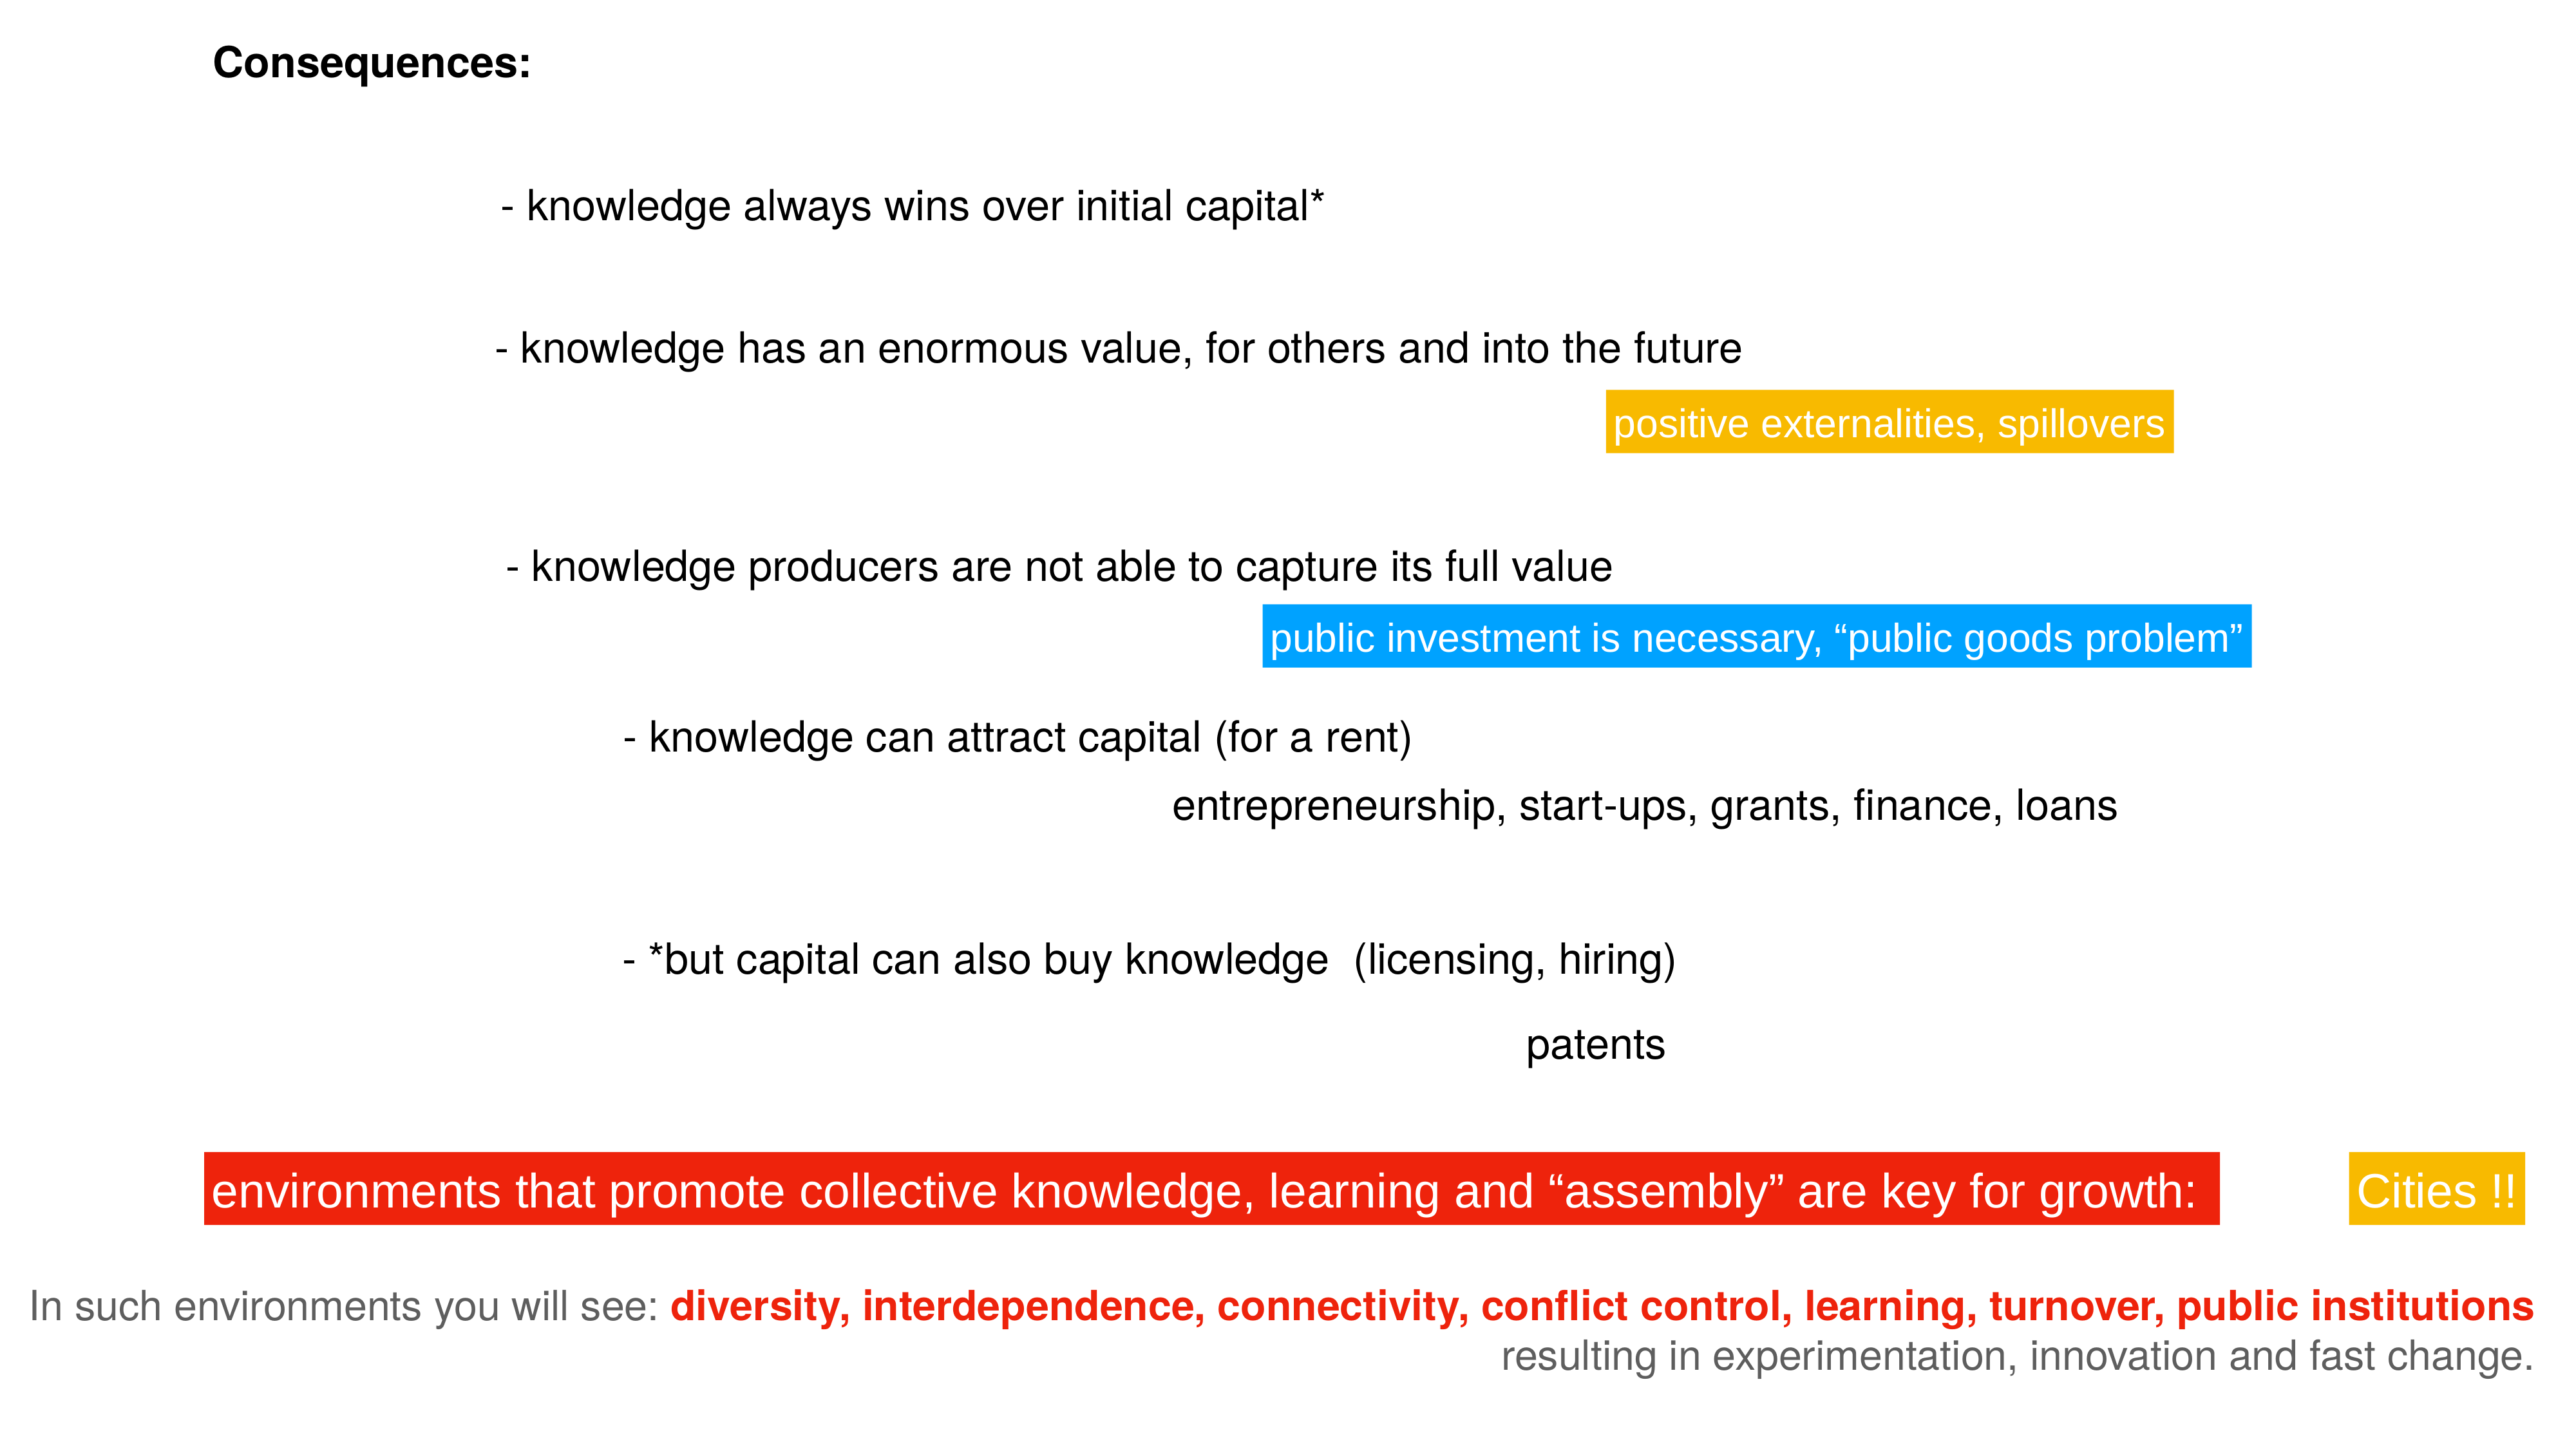

Consequences:
- knowledge always wins over initial capital*
- knowledge has an enormous value, for others and into the future
positive externalities, spillovers
- knowledge producers are not able to capture its full value
public investment is necessary, “public goods problem”
- knowledge can attract capital (for a rent)
entrepreneurship, start-ups, grants, finance, loans
- *but capital can also buy knowledge  (licensing, hiring)
patents
environments that promote collective knowledge, learning and “assembly” are key for growth:
Cities !!
In such environments you will see: diversity, interdependence, connectivity, conflict control, learning, turnover, public institutions
                                                                                                                              resulting in experimentation, innovation and fast change.